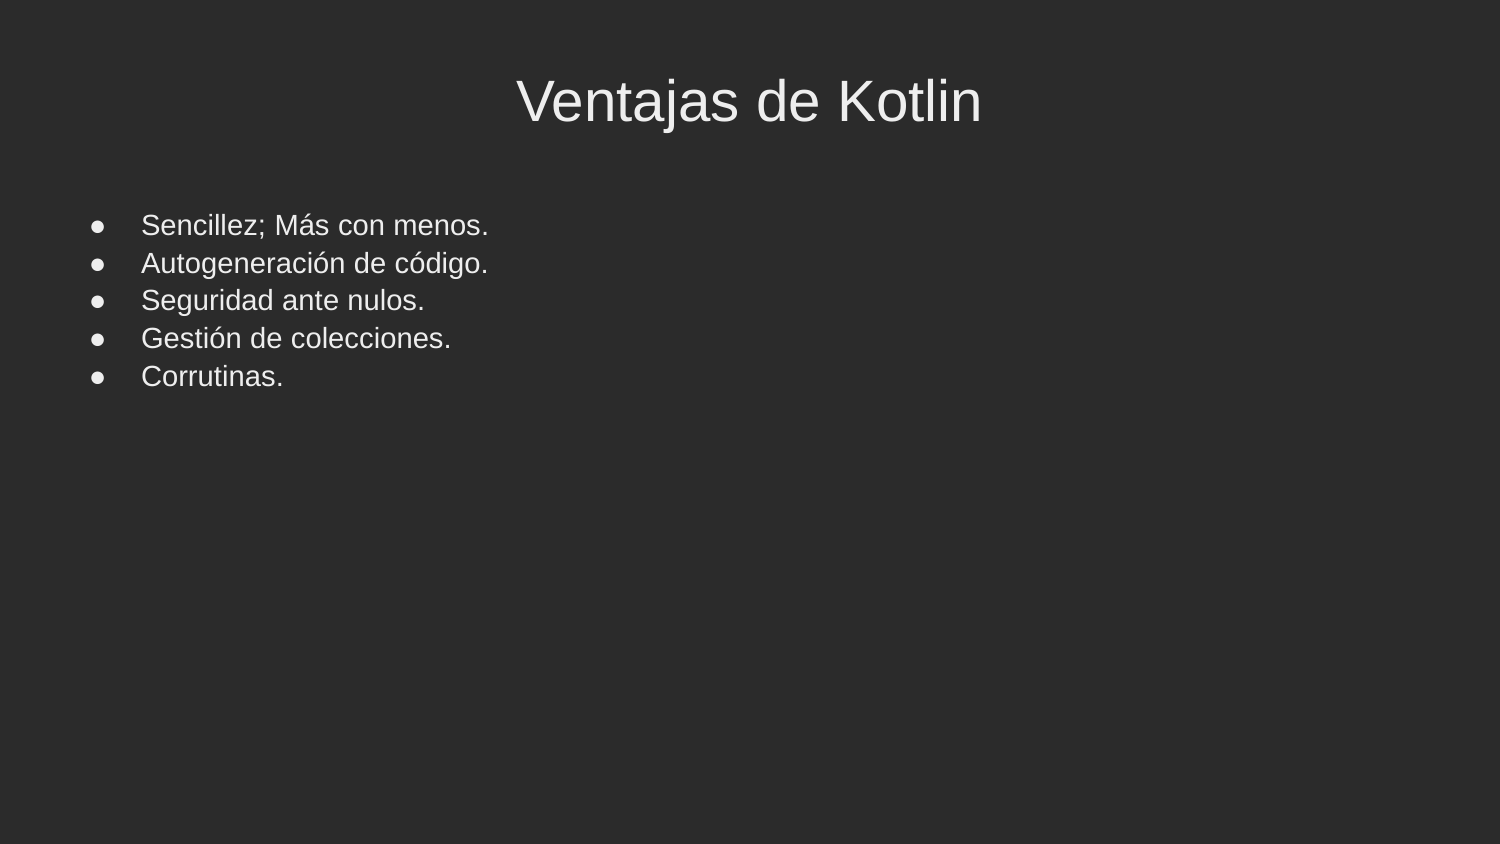

Ventajas de Kotlin
Sencillez; Más con menos.
Autogeneración de código.
Seguridad ante nulos.
Gestión de colecciones.
Corrutinas.